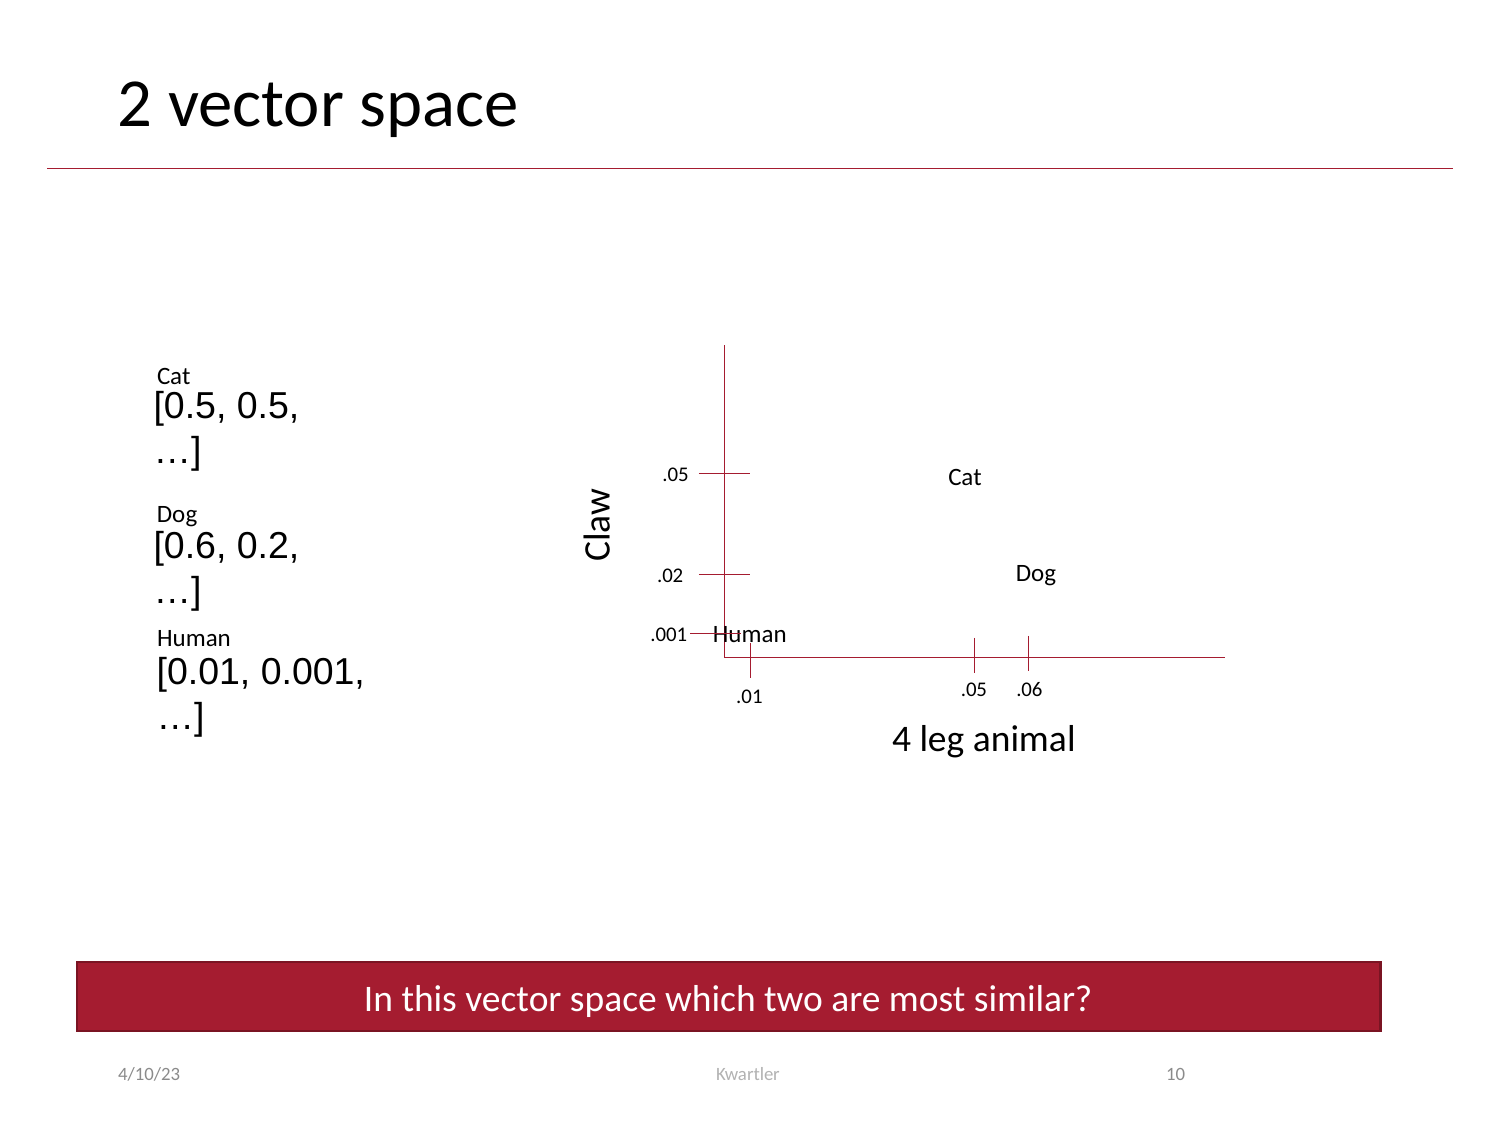

# 2 vector space
Cat
[0.5, 0.5, …]
.05
Cat
Dog
Claw
[0.6, 0.2, …]
Dog
.02
Human
.001
Human
[0.01, 0.001, …]
.06
.05
.01
4 leg animal
In this vector space which two are most similar?
4/10/23
Kwartler
10